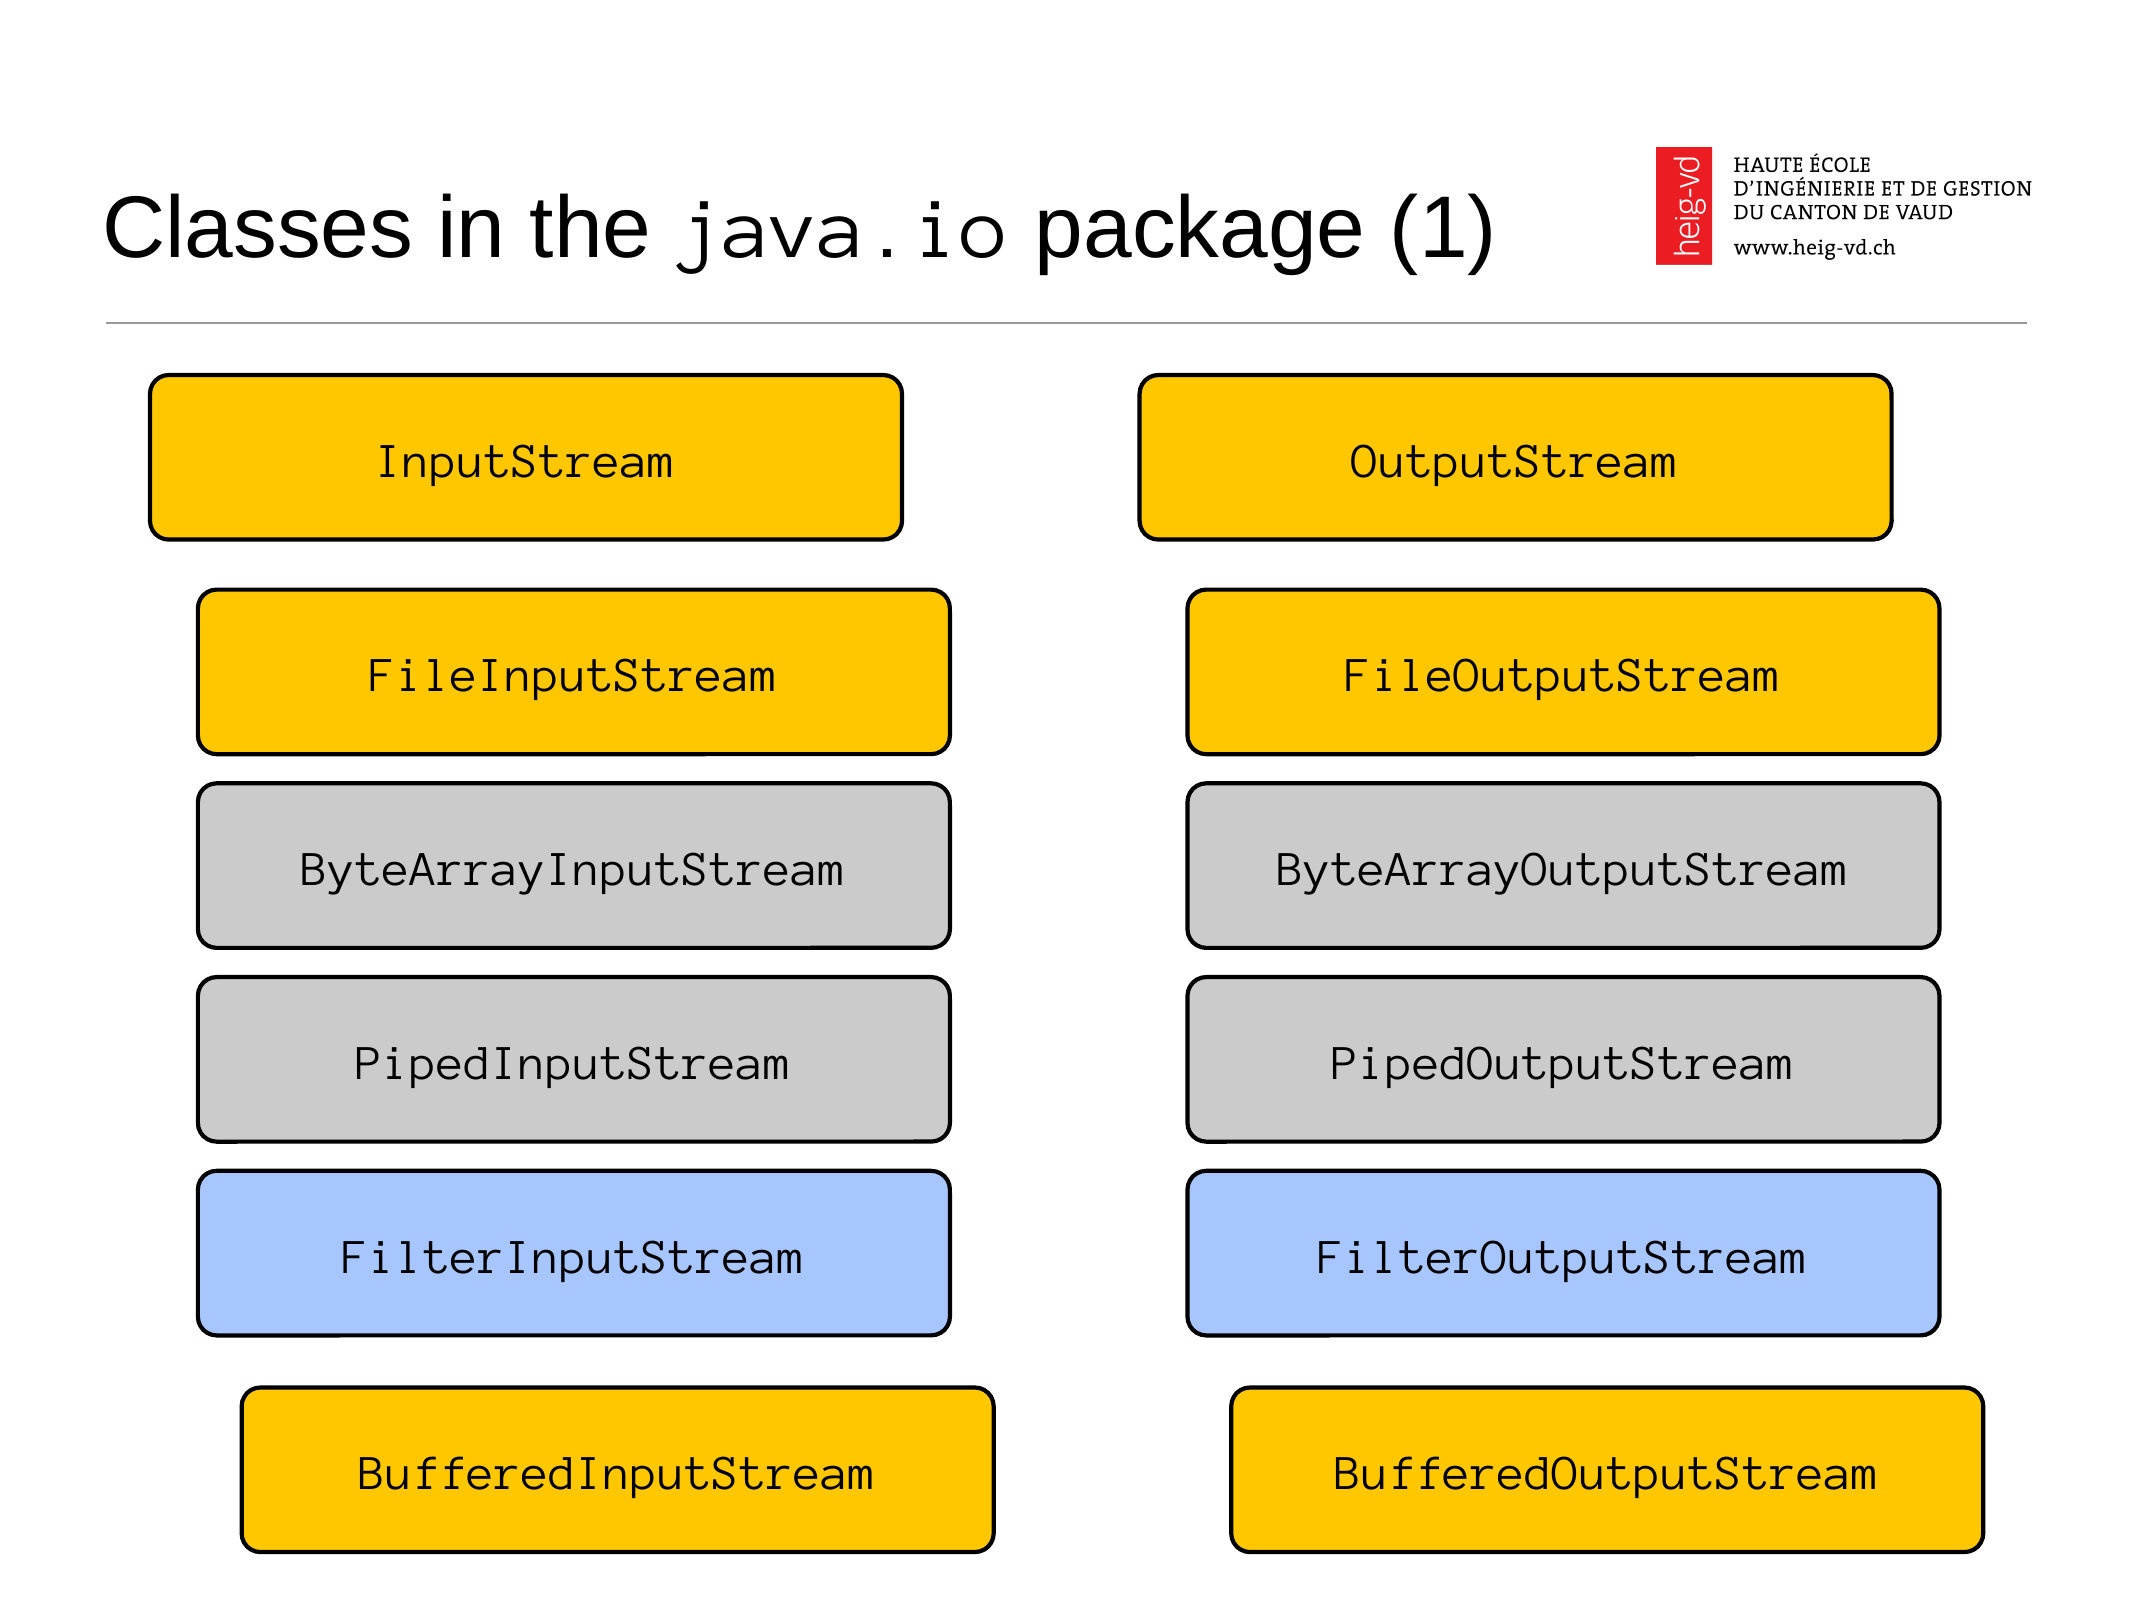

# Classes in the java.io package (1)
InputStream
OutputStream
FileInputStream
FileOutputStream
ByteArrayInputStream
ByteArrayOutputStream
PipedInputStream
PipedOutputStream
FilterInputStream
FilterOutputStream
BufferedInputStream
BufferedOutputStream